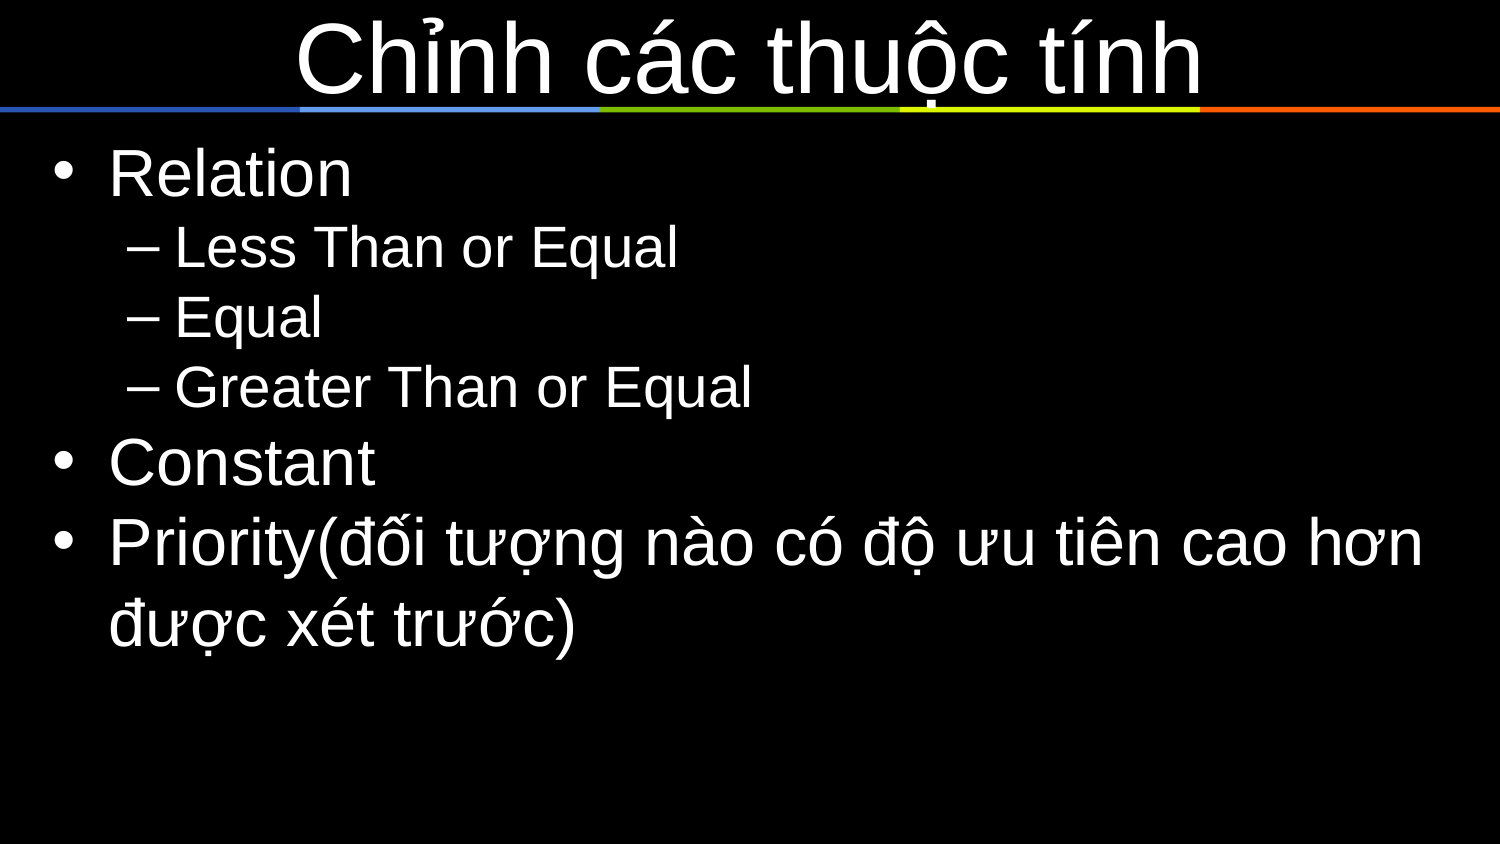

# Chỉnh các thuộc tính
Relation
Less Than or Equal
Equal
Greater Than or Equal
Constant
Priority(đối tượng nào có độ ưu tiên cao hơn được xét trước)